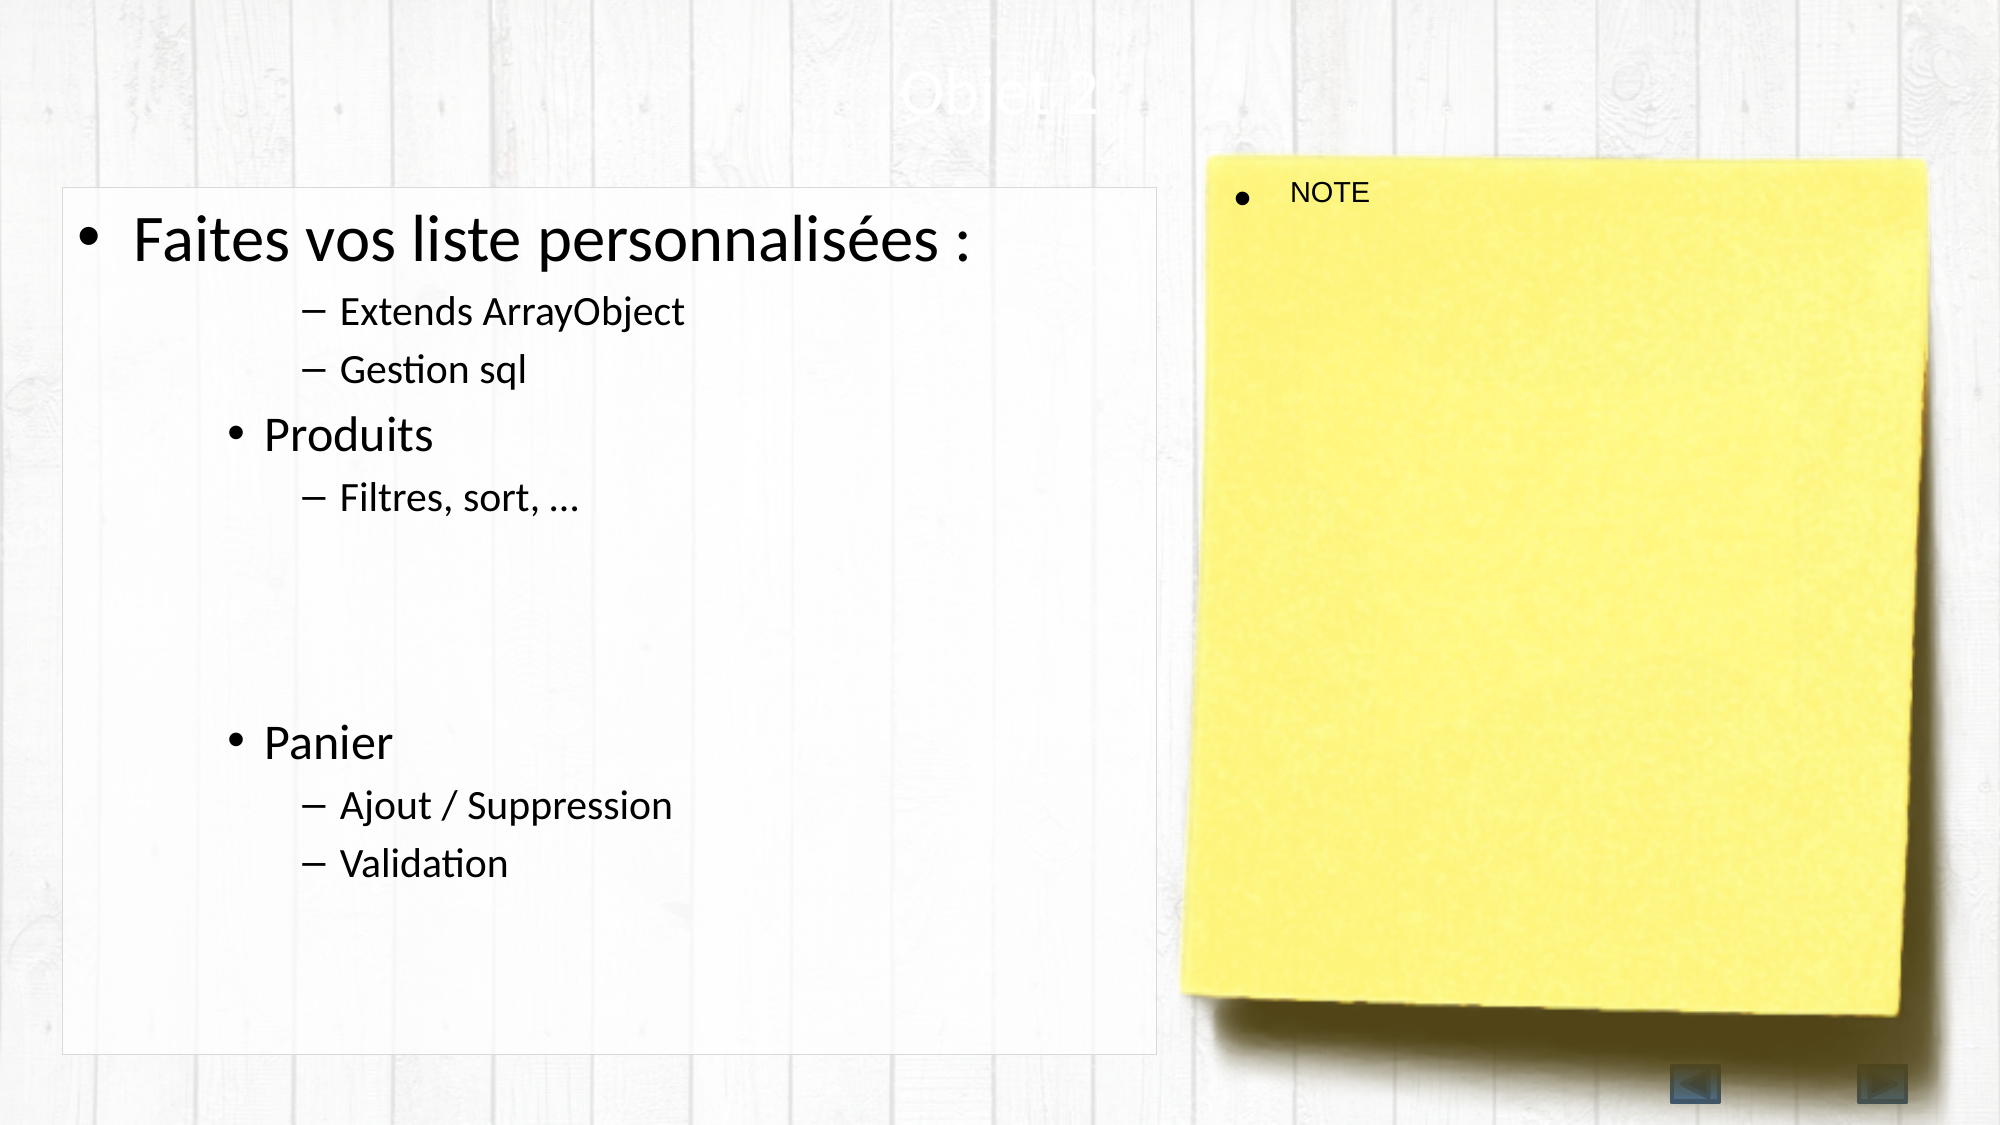

# Objet 2
NOTE
Faites vos liste personnalisées :
Extends ArrayObject
Gestion sql
Produits
Filtres, sort, …

Panier
Ajout / Suppression
Validation